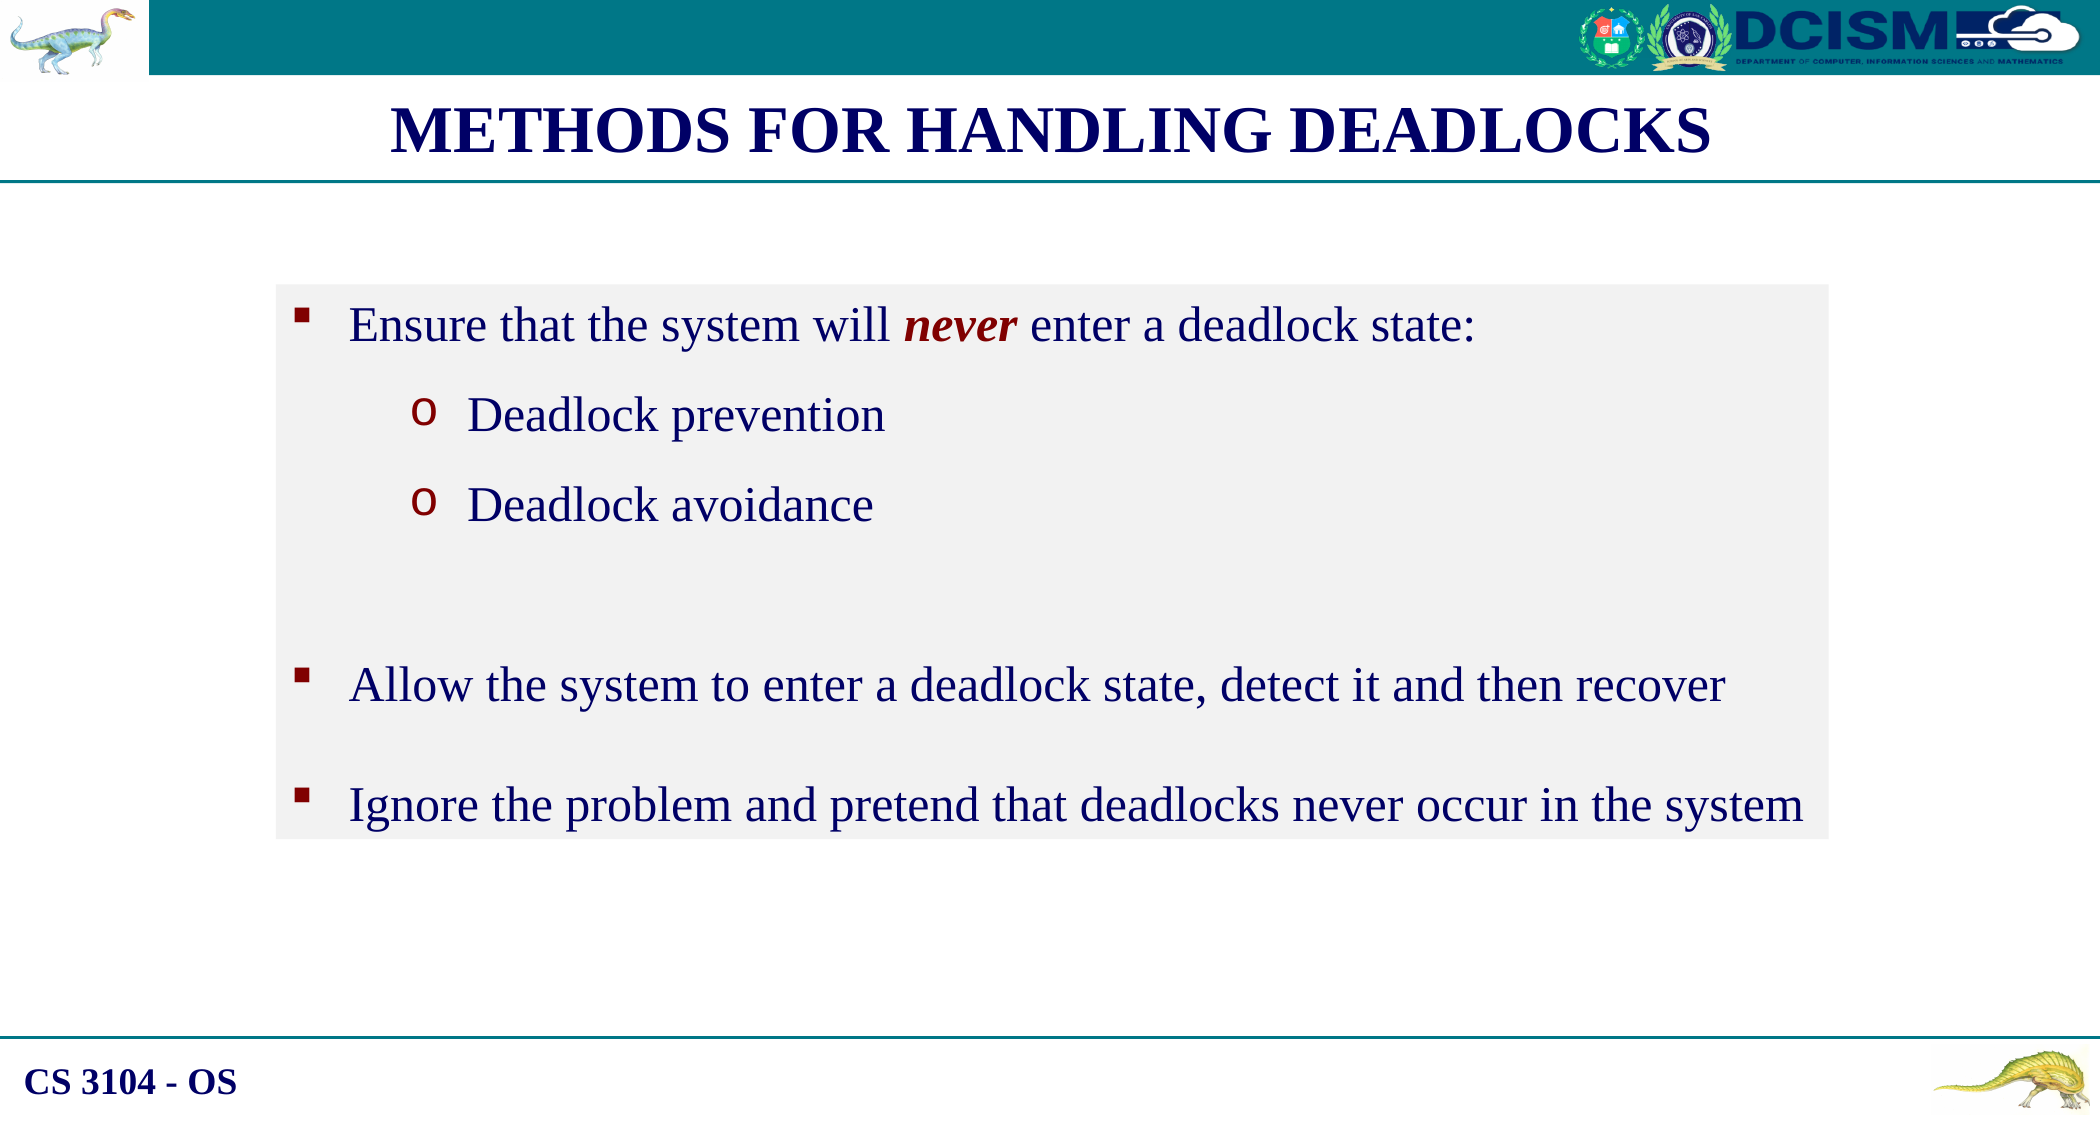

METHODS FOR HANDLING DEADLOCKS
Ensure that the system will never enter a deadlock state:
Deadlock prevention
Deadlock avoidance

Allow the system to enter a deadlock state, detect it and then recover

Ignore the problem and pretend that deadlocks never occur in the system